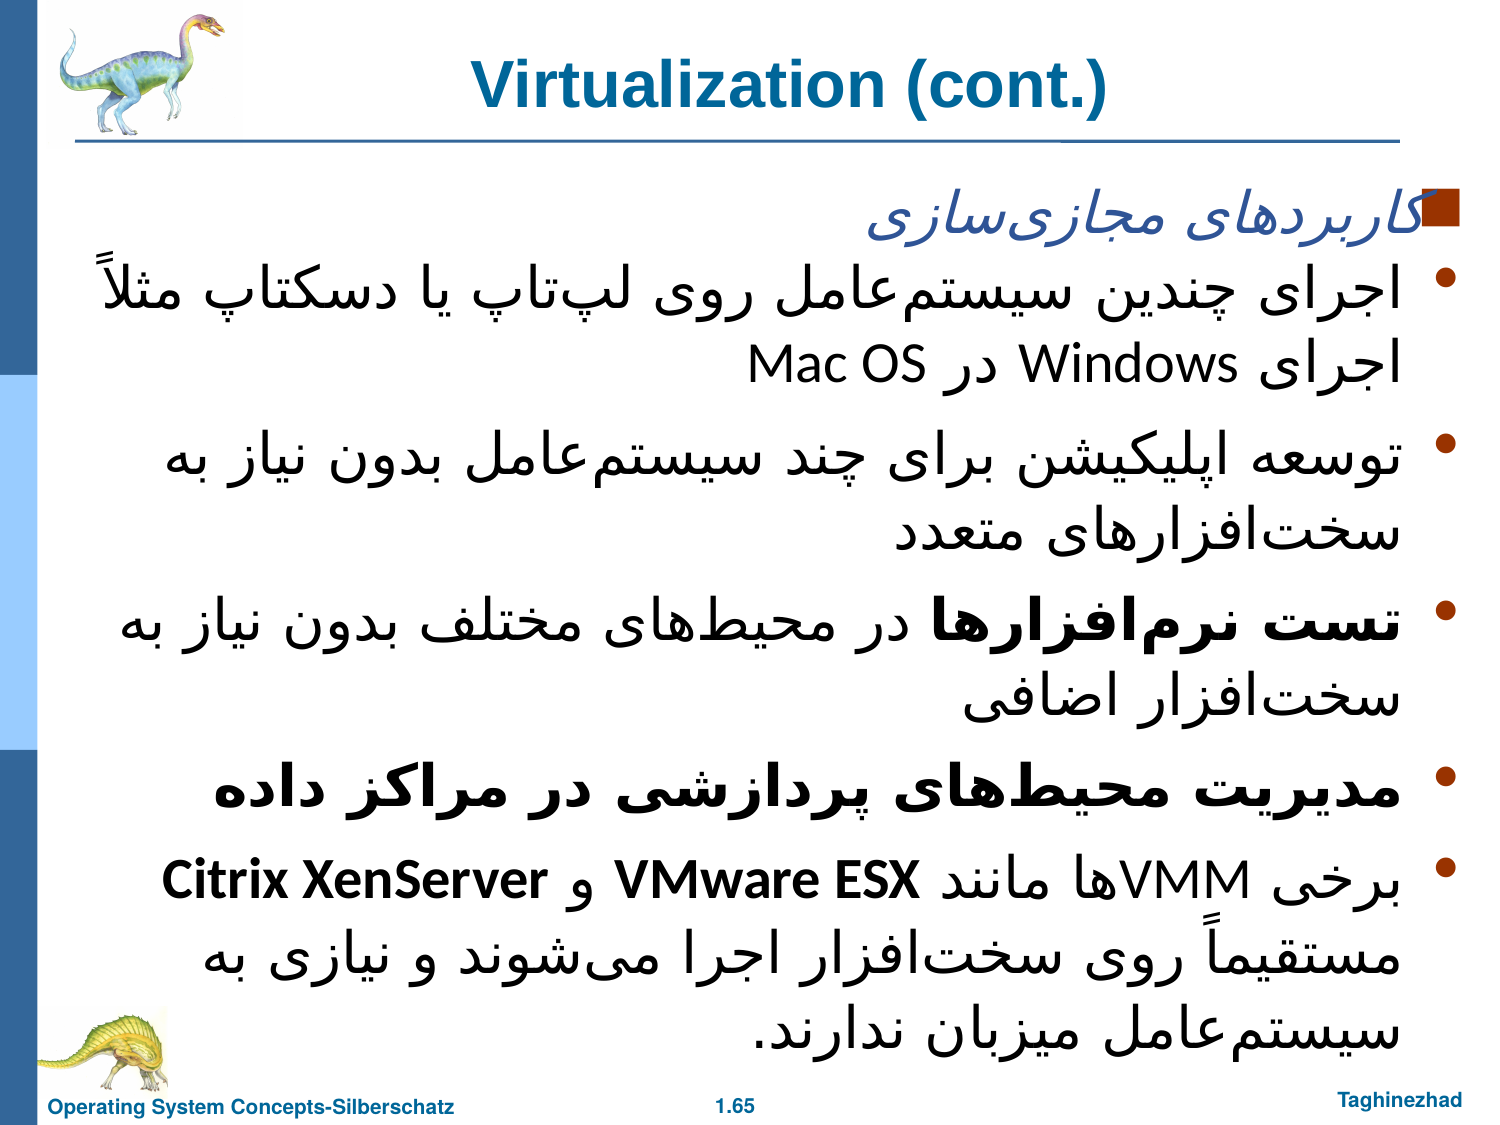

Virtualization (cont.)
کاربردهای مجازی‌سازی
اجرای چندین سیستم‌عامل روی لپ‌تاپ یا دسکتاپ مثلاً اجرای Windows در Mac OS
توسعه اپلیکیشن برای چند سیستم‌عامل بدون نیاز به سخت‌افزارهای متعدد
تست نرم‌افزارها در محیط‌های مختلف بدون نیاز به سخت‌افزار اضافی
مدیریت محیط‌های پردازشی در مراکز داده
برخی VMMها مانند VMware ESX و Citrix XenServer مستقیماً روی سخت‌افزار اجرا می‌شوند و نیازی به سیستم‌عامل میزبان ندارند.